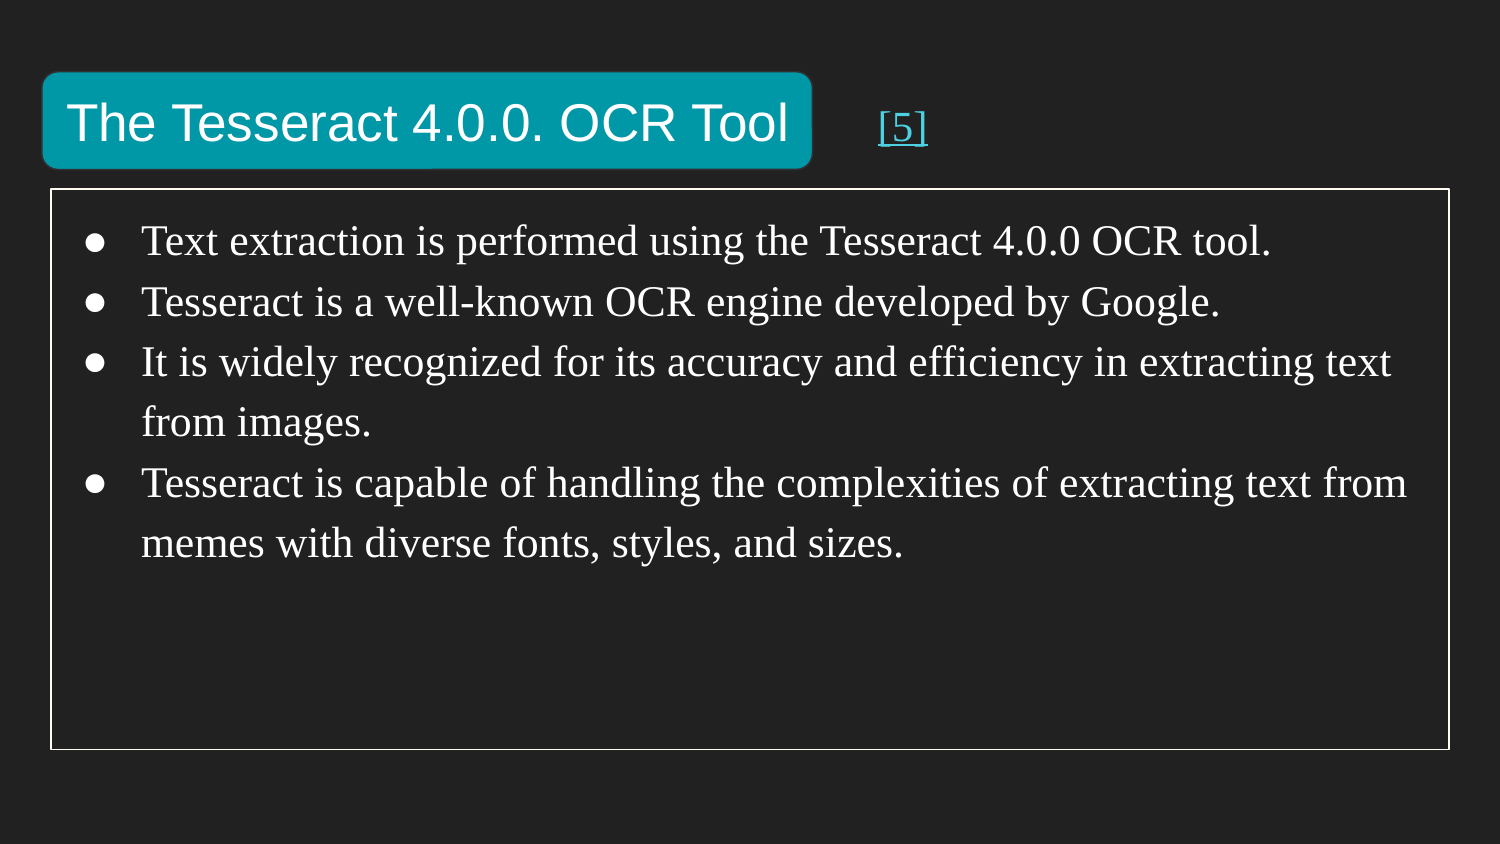

# The Tesseract 4.0.0. OCR Tool      [5]
Text extraction is performed using the Tesseract 4.0.0 OCR tool.
Tesseract is a well-known OCR engine developed by Google.
It is widely recognized for its accuracy and efficiency in extracting text from images.
Tesseract is capable of handling the complexities of extracting text from memes with diverse fonts, styles, and sizes.